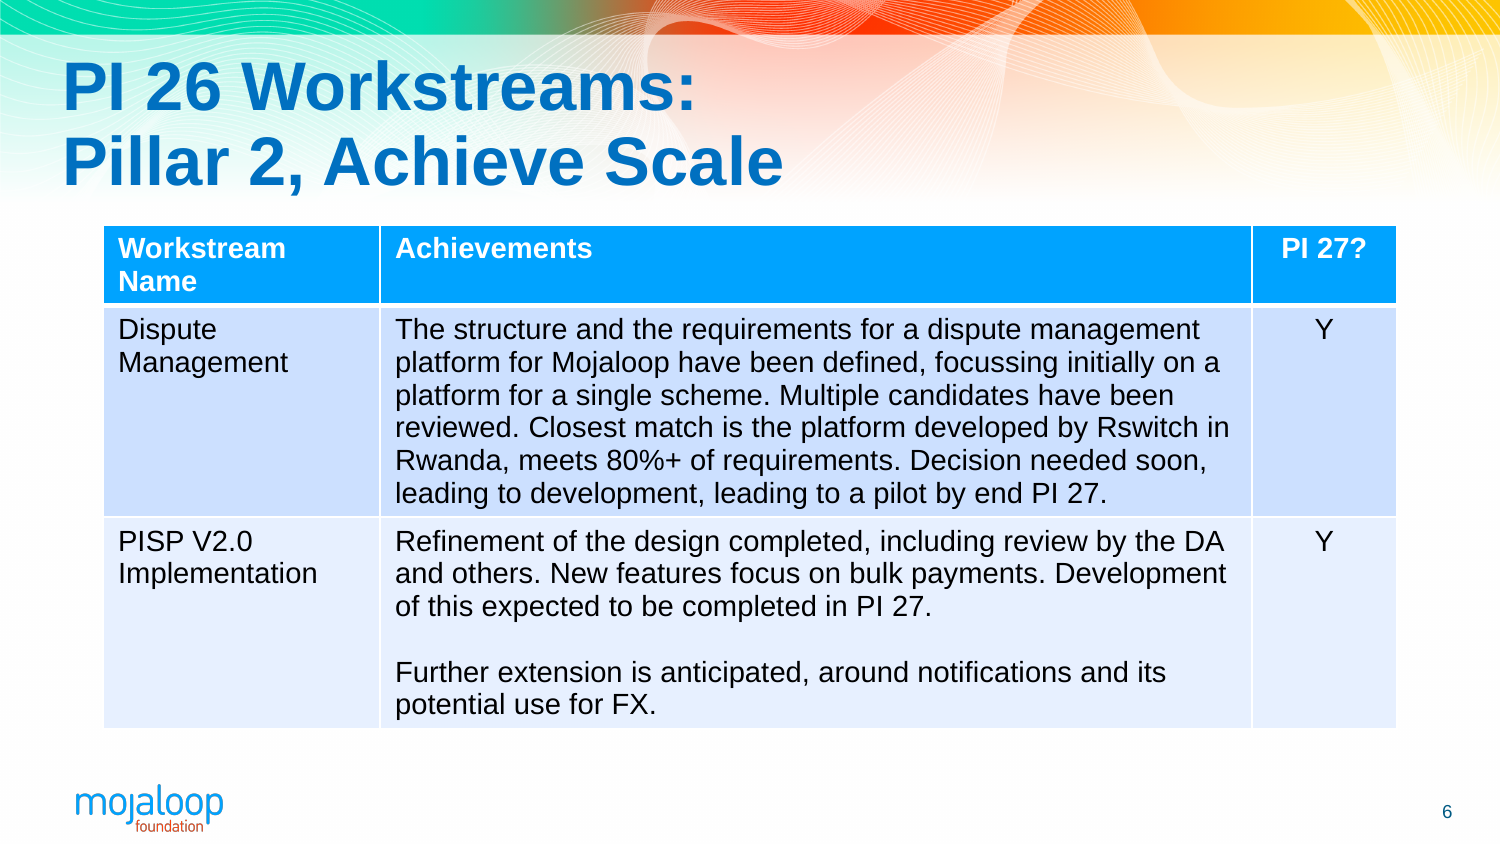

# PI 26 Workstreams: Pillar 2, Achieve Scale
| Workstream Name | Achievements | PI 27? |
| --- | --- | --- |
| Dispute Management | The structure and the requirements for a dispute management platform for Mojaloop have been defined, focussing initially on a platform for a single scheme. Multiple candidates have been reviewed. Closest match is the platform developed by Rswitch in Rwanda, meets 80%+ of requirements. Decision needed soon, leading to development, leading to a pilot by end PI 27. | Y |
| PISP V2.0 Implementation | Refinement of the design completed, including review by the DA and others. New features focus on bulk payments. Development of this expected to be completed in PI 27. Further extension is anticipated, around notifications and its potential use for FX. | Y |
6